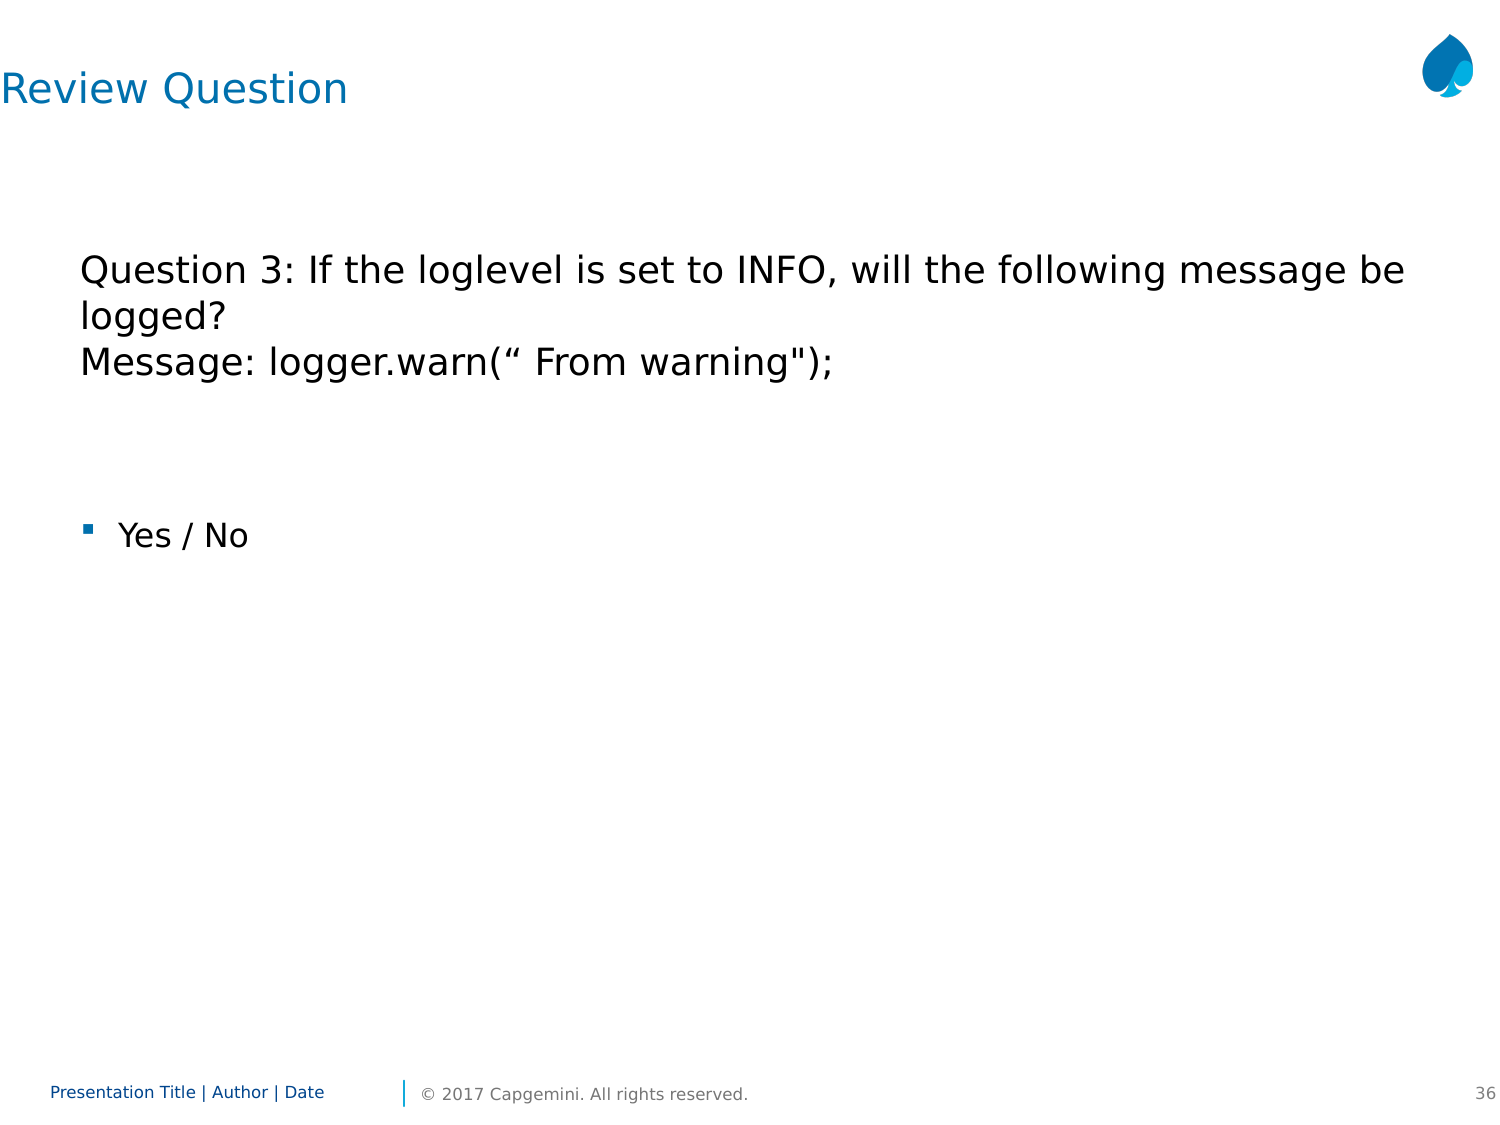

Review Question
Question 3: If the loglevel is set to INFO, will the following message be logged?
Message: logger.warn(“ From warning");

Yes / No